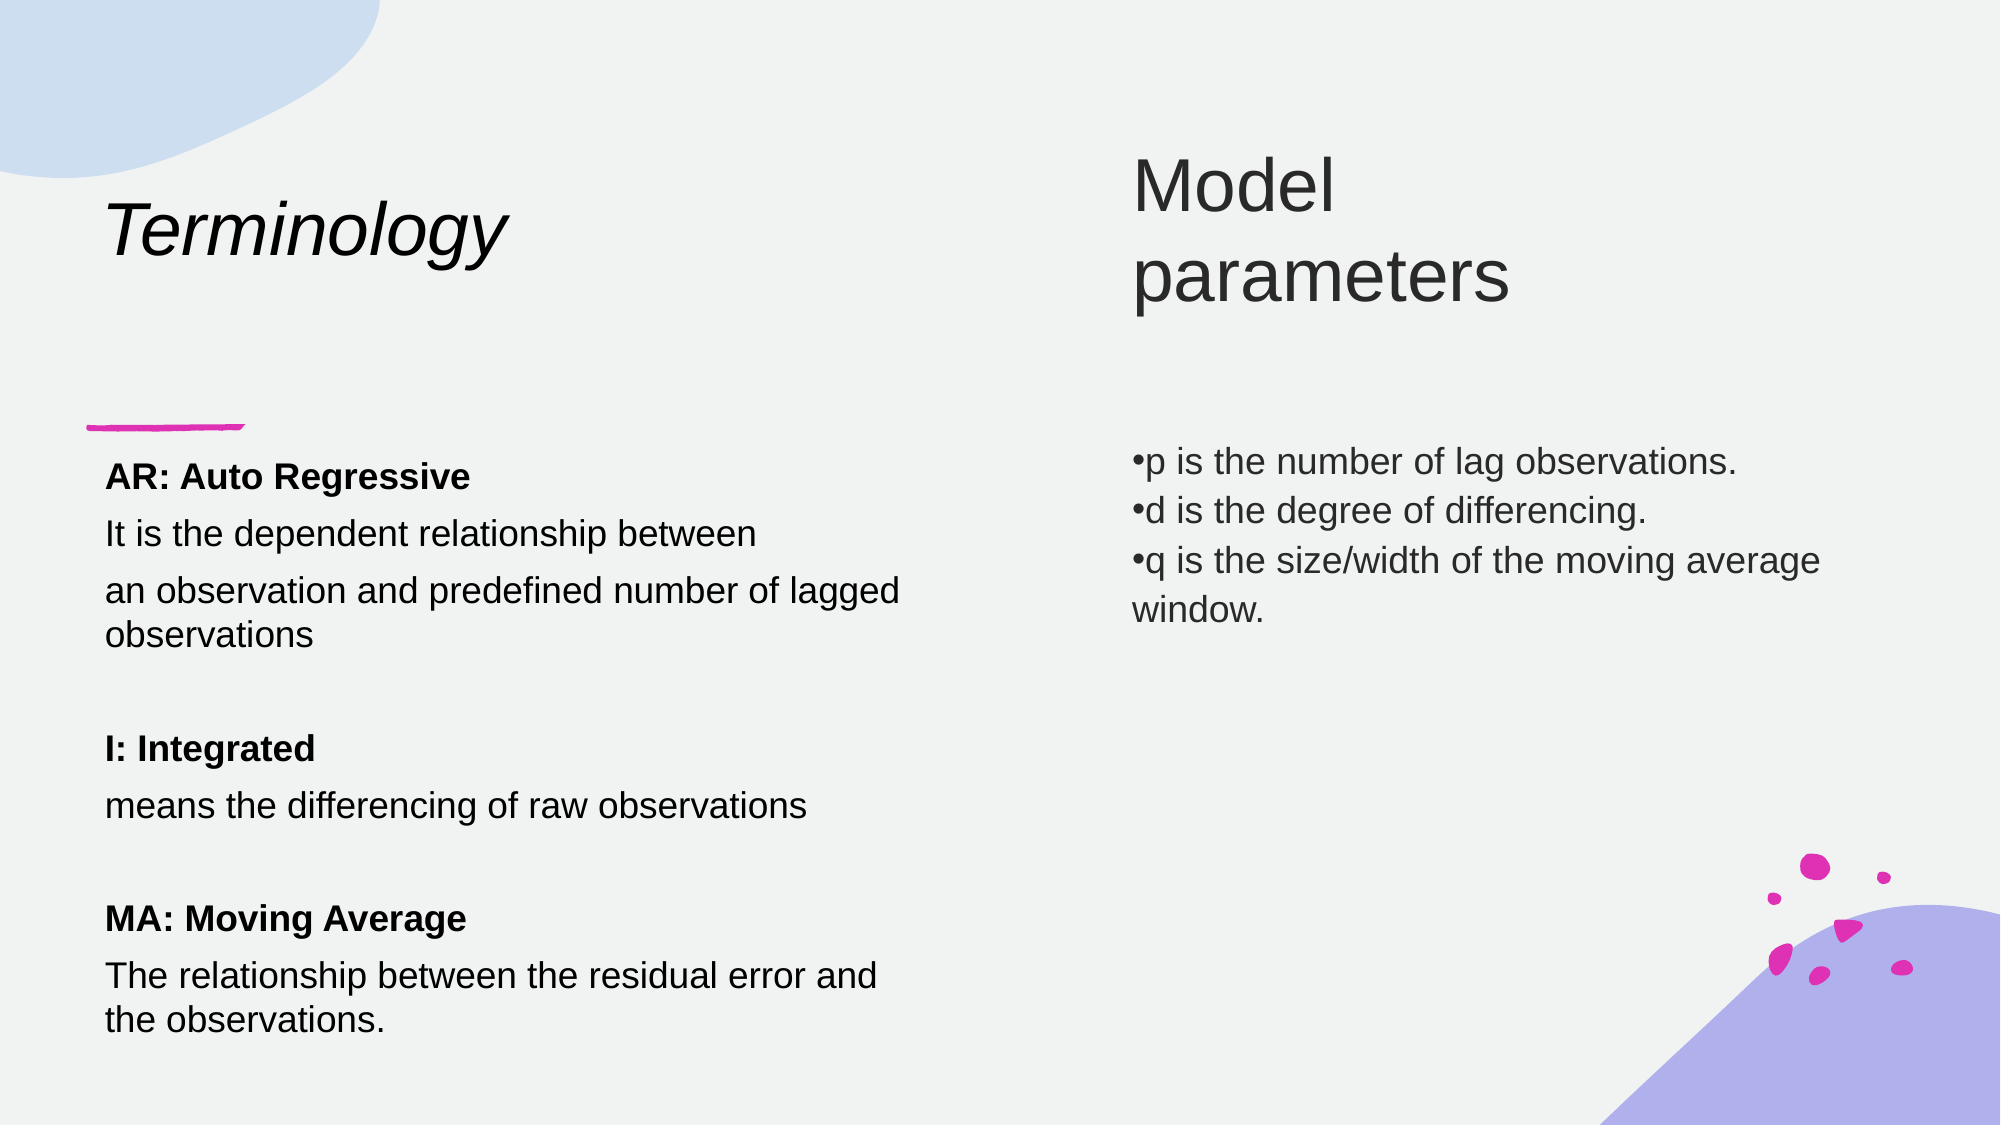

# Terminology
Model parameters

AR: Auto Regressive
It is the dependent relationship between
an observation and predefined number of lagged observations

I: Integrated
means the differencing of raw observations

MA: Moving Average
The relationship between the residual error and the observations.
p is the number of lag observations.
d is the degree of differencing.
q is the size/width of the moving average window.